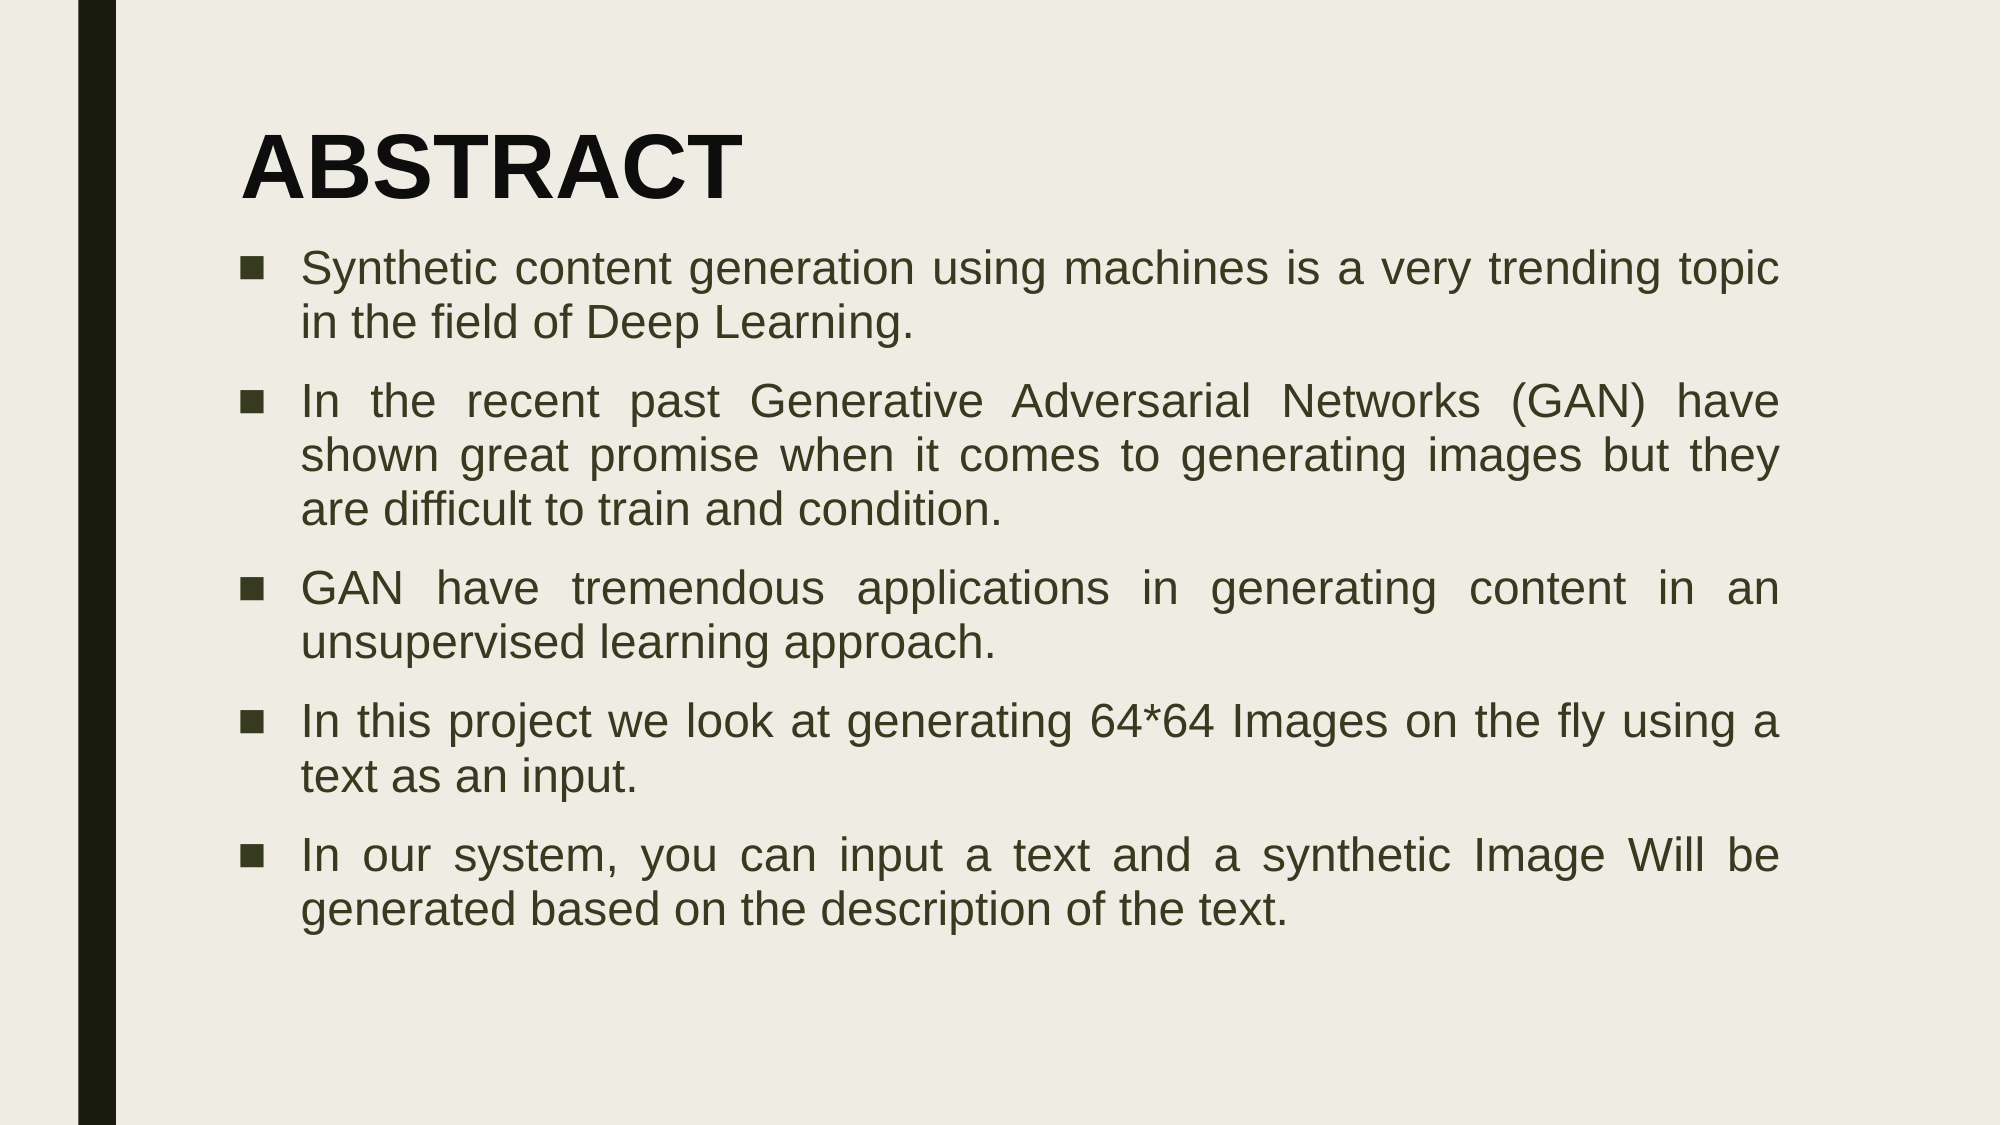

# ABSTRACT
Synthetic content generation using machines is a very trending topic in the field of Deep Learning.
In the recent past Generative Adversarial Networks (GAN) have shown great promise when it comes to generating images but they are difficult to train and condition.
GAN have tremendous applications in generating content in an unsupervised learning approach.
In this project we look at generating 64*64 Images on the fly using a text as an input.
In our system, you can input a text and a synthetic Image Will be generated based on the description of the text.